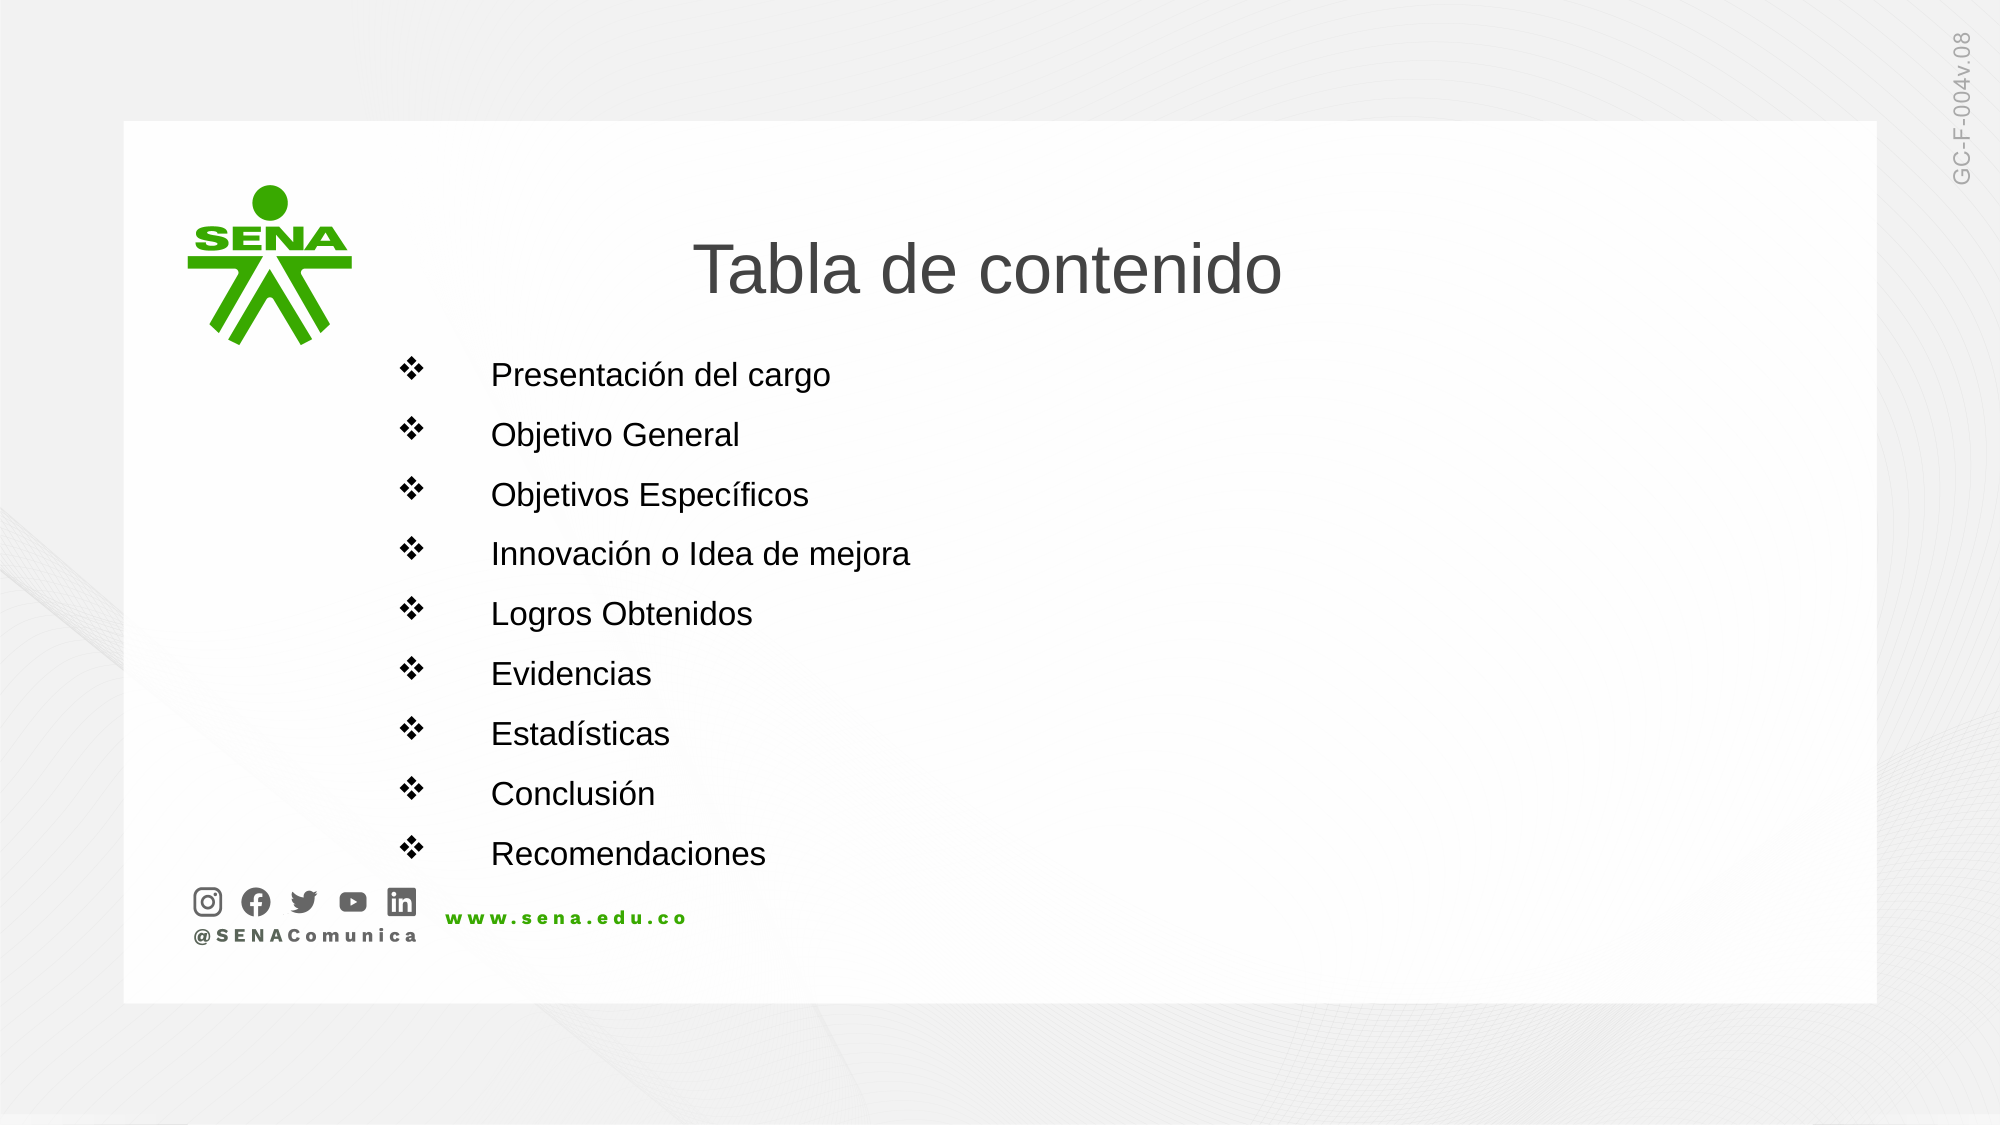

Tabla de contenido
Presentación del cargo
Objetivo General
Objetivos Específicos
Innovación o Idea de mejora
Logros Obtenidos
Evidencias
Estadísticas
Conclusión
Recomendaciones